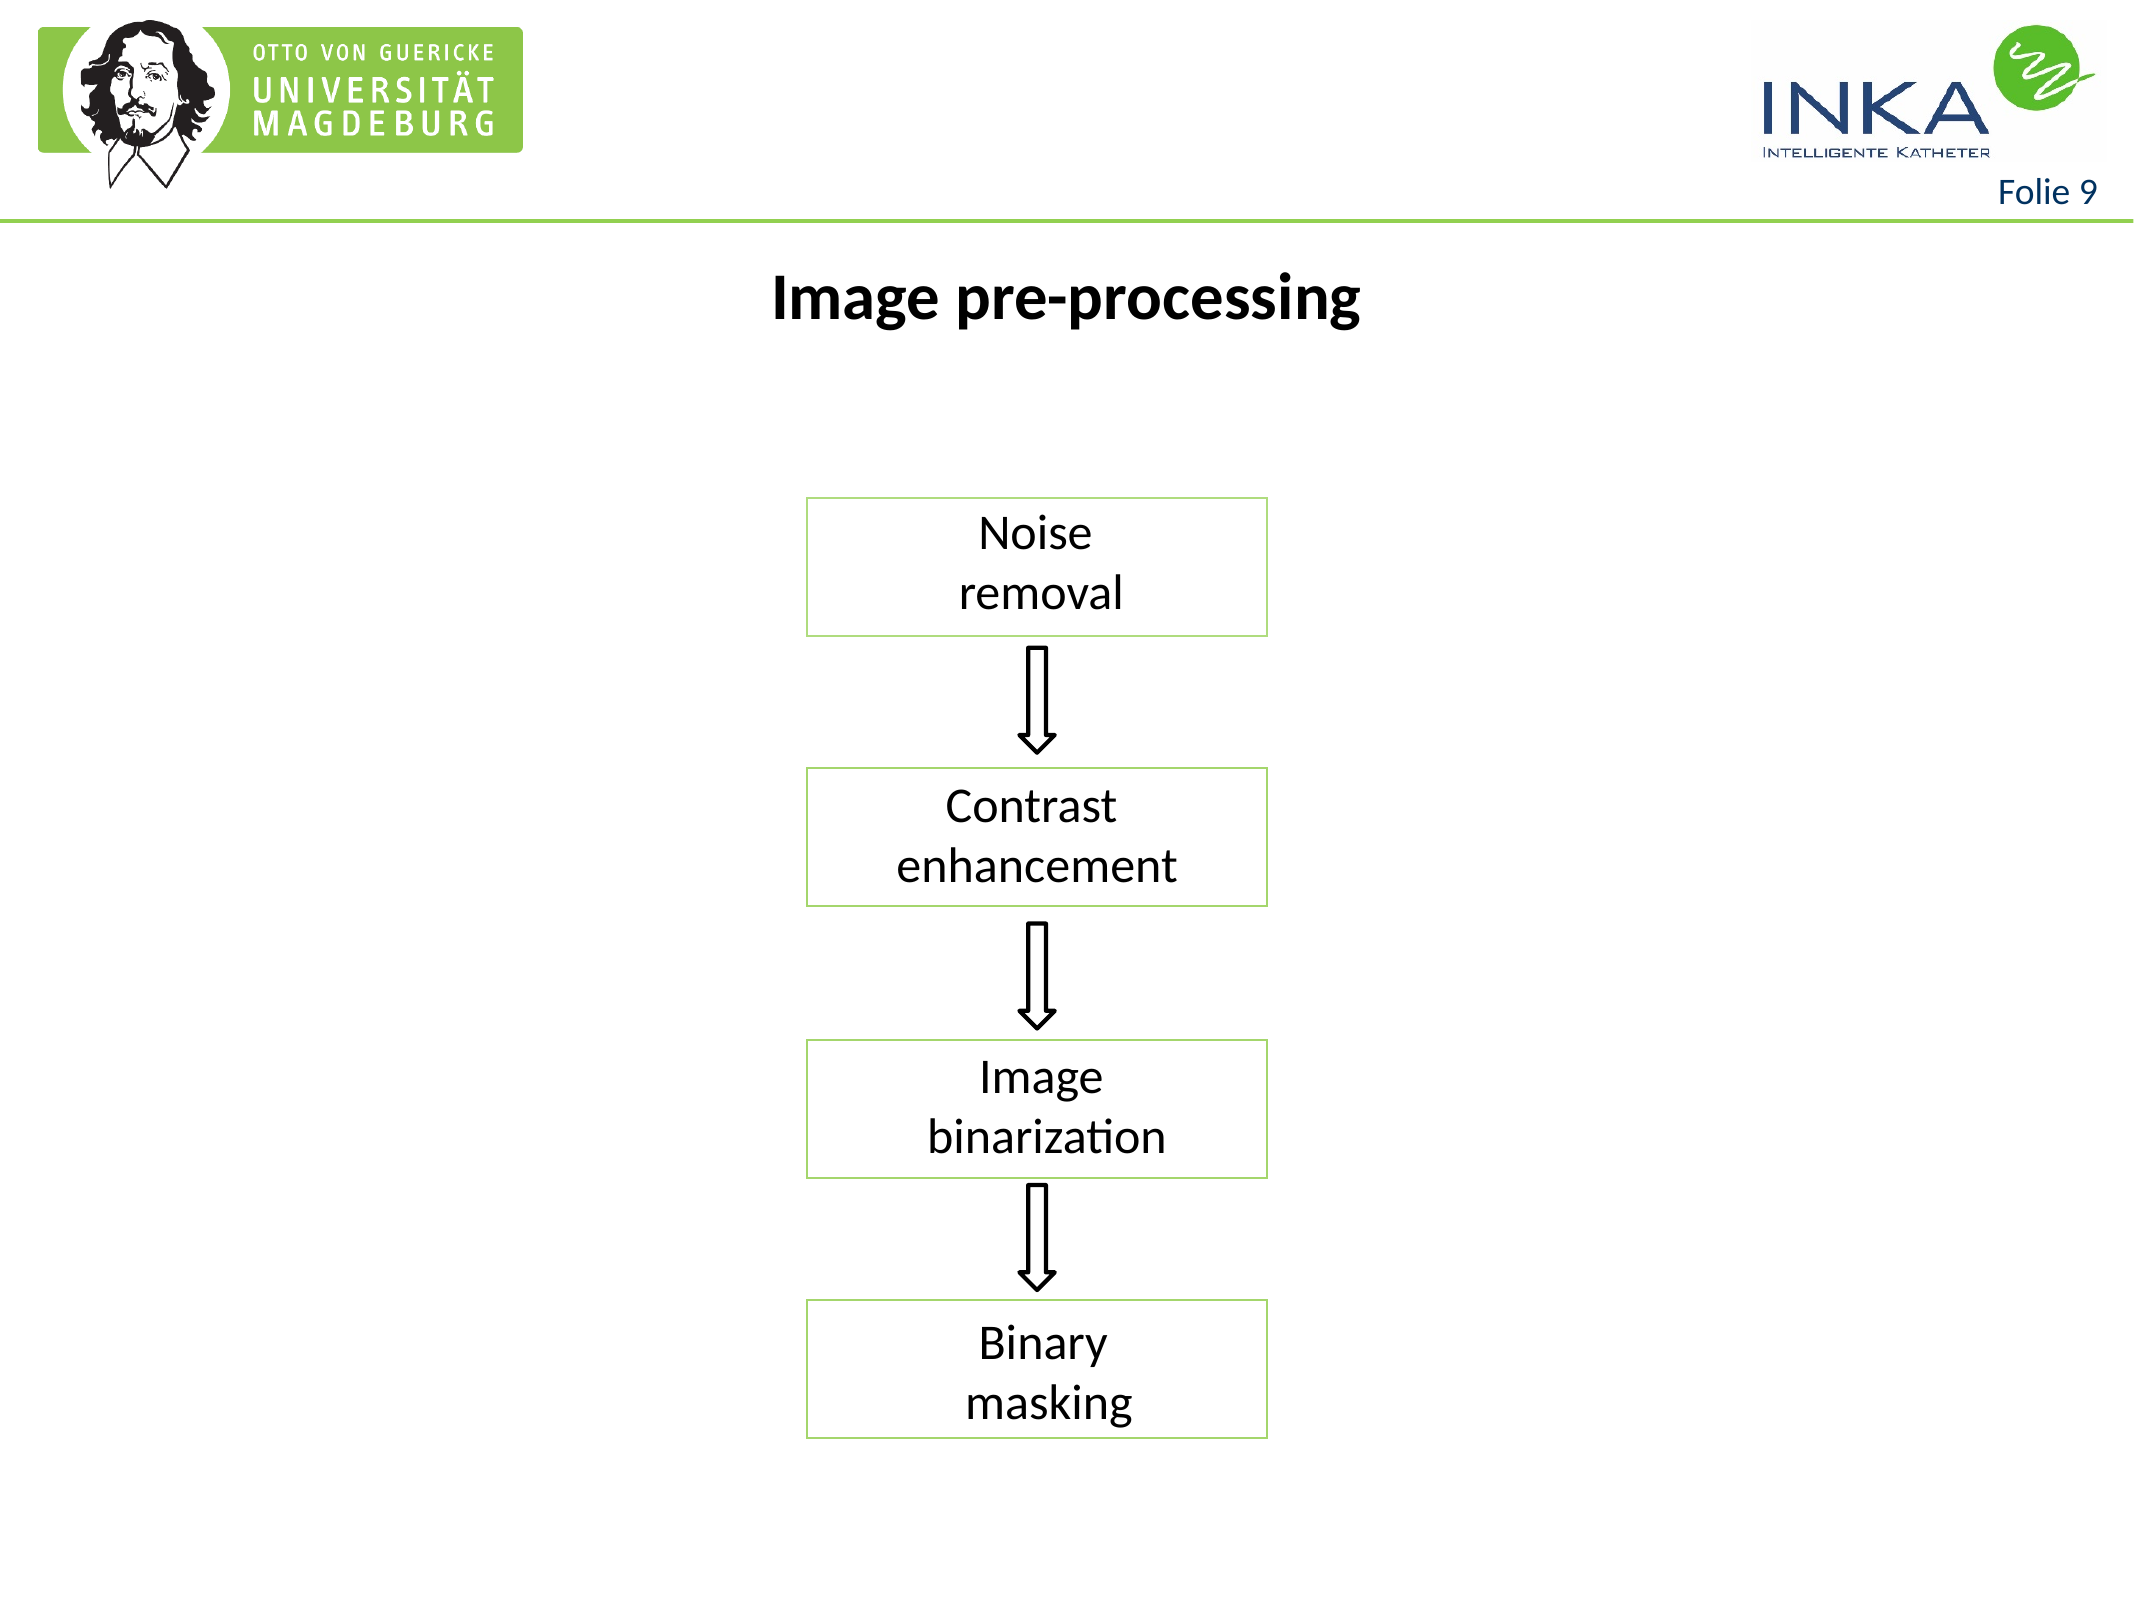

Image pre-processing

Noise
removal

Contrast
enhancement

Image
 binarization

Binary
 masking